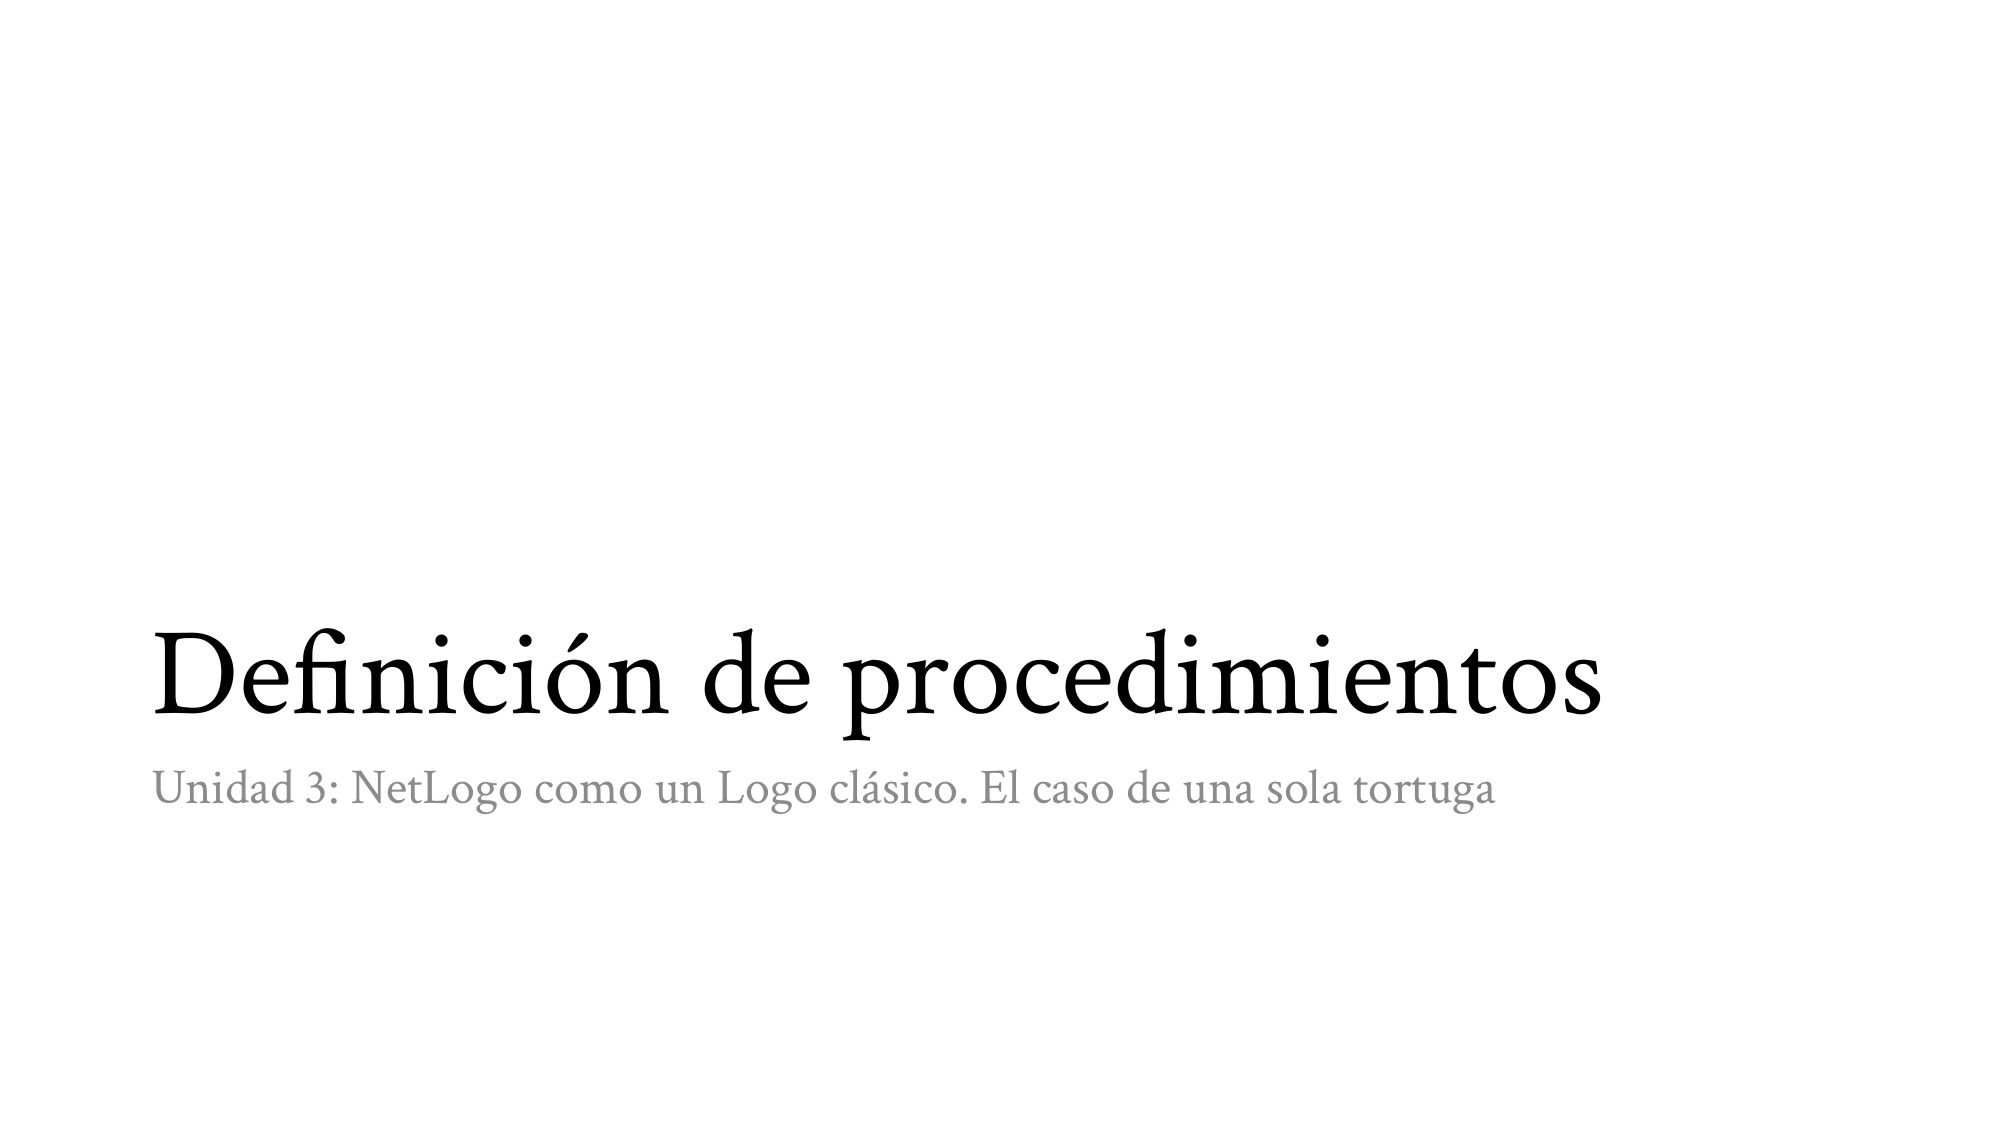

# Definición de procedimientos
Unidad 3: NetLogo como un Logo clásico. El caso de una sola tortuga